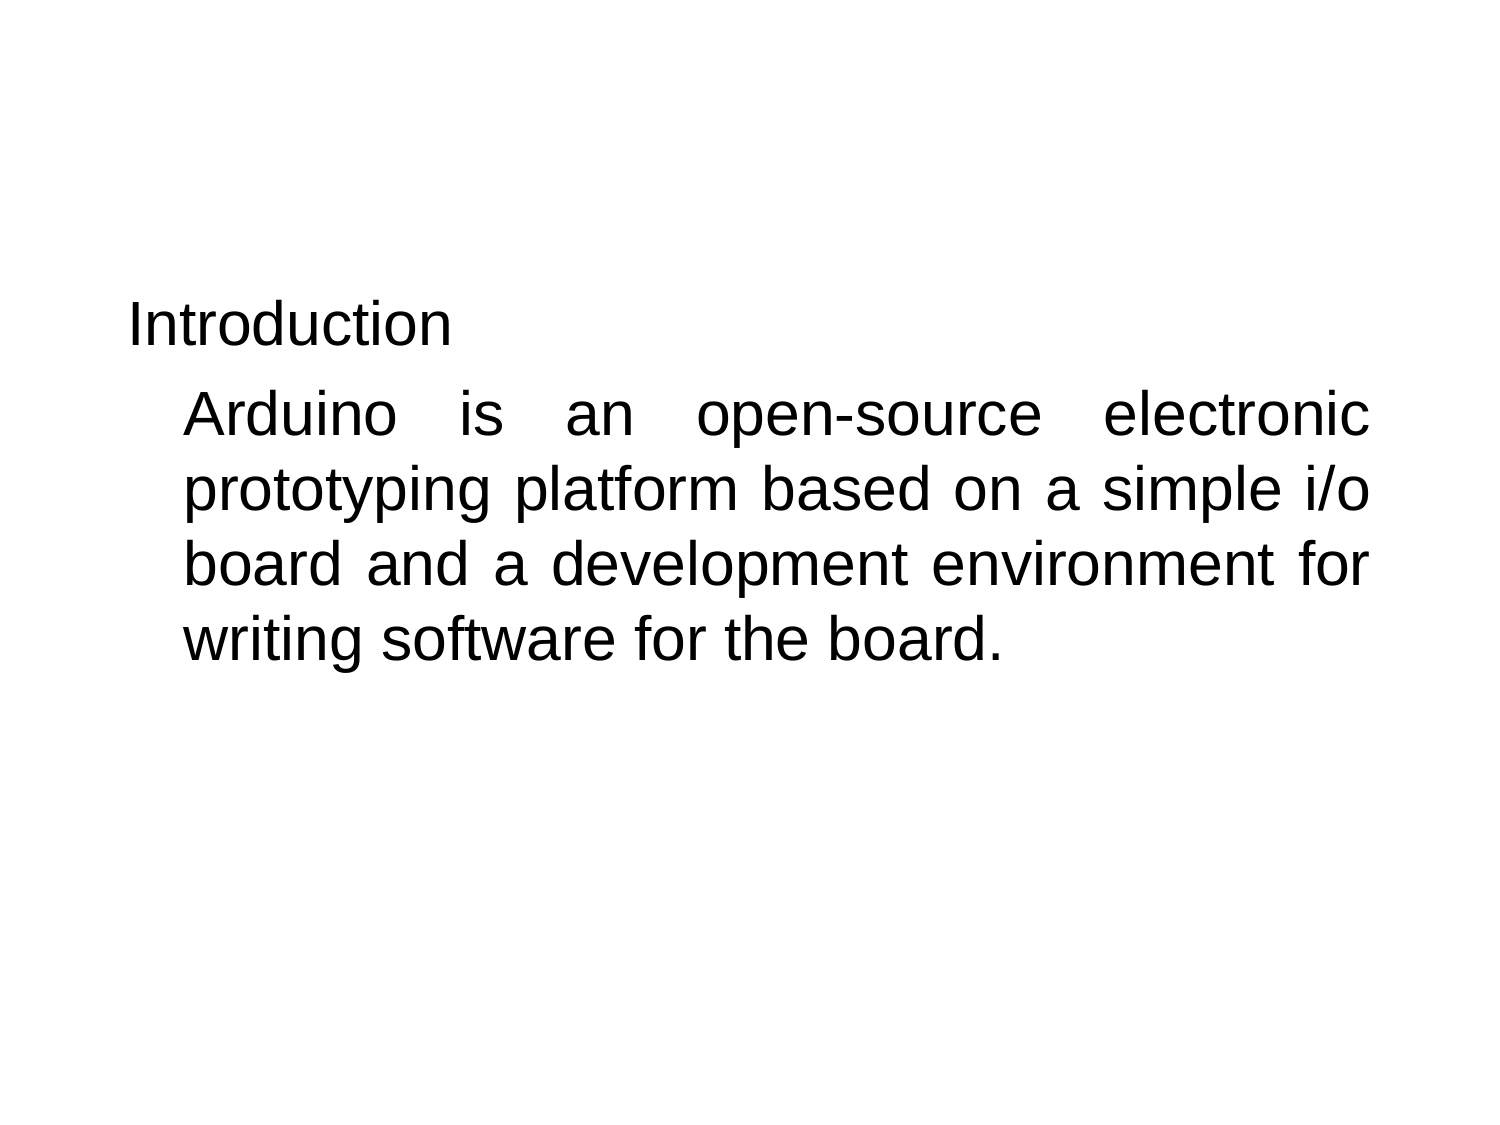

#
Introduction
	Arduino is an open-source electronic prototyping platform based on a simple i/o board and a development environment for writing software for the board.